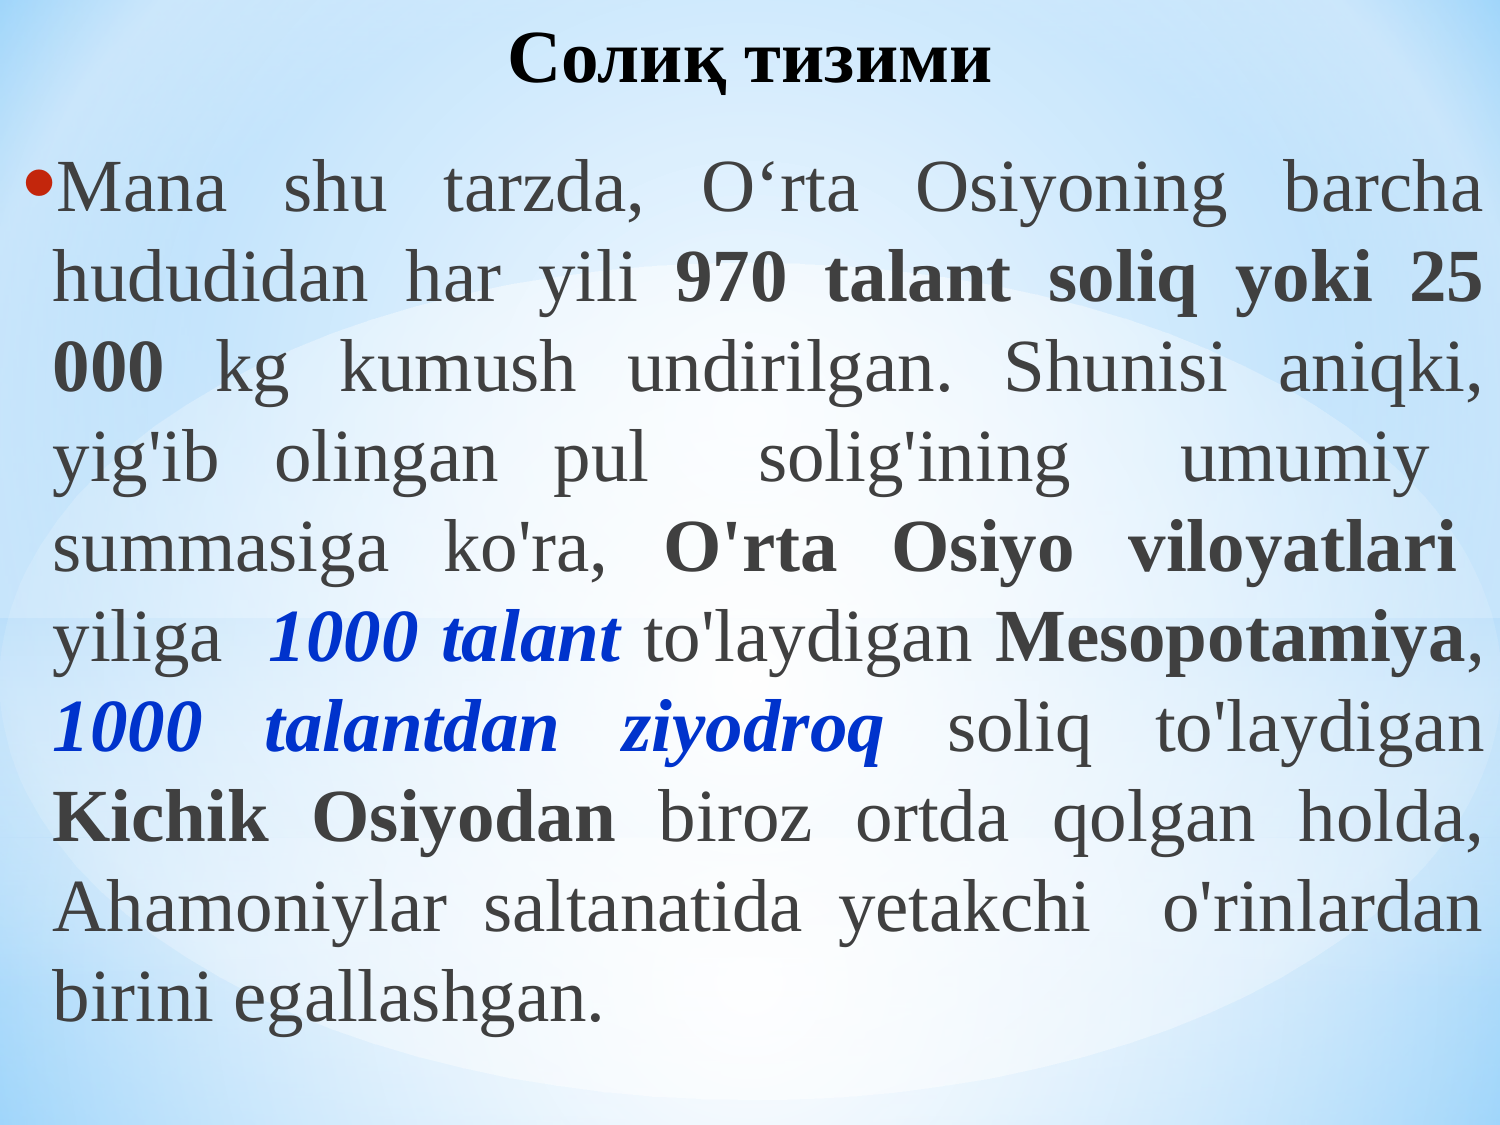

# Солиқ тизими
Mana shu tarzda, O‘rta Osiyoning barcha hududidan har yili 970 talant soliq yoki 25 000 kg kumush undirilgan. Shunisi aniqki, yig'ib olingan pul  solig'ining  umumiy  summasiga  ko'ra,  O'rta  Osiyo  viloyatlari  yiliga  1000 talant to'laydigan Mesopotamiya, 1000 talantdan ziyodroq soliq to'laydigan Kichik Osiyodan biroz ortda qolgan holda, Ahamoniylar saltanatida yetakchi  o'rinlardan birini egallashgan.